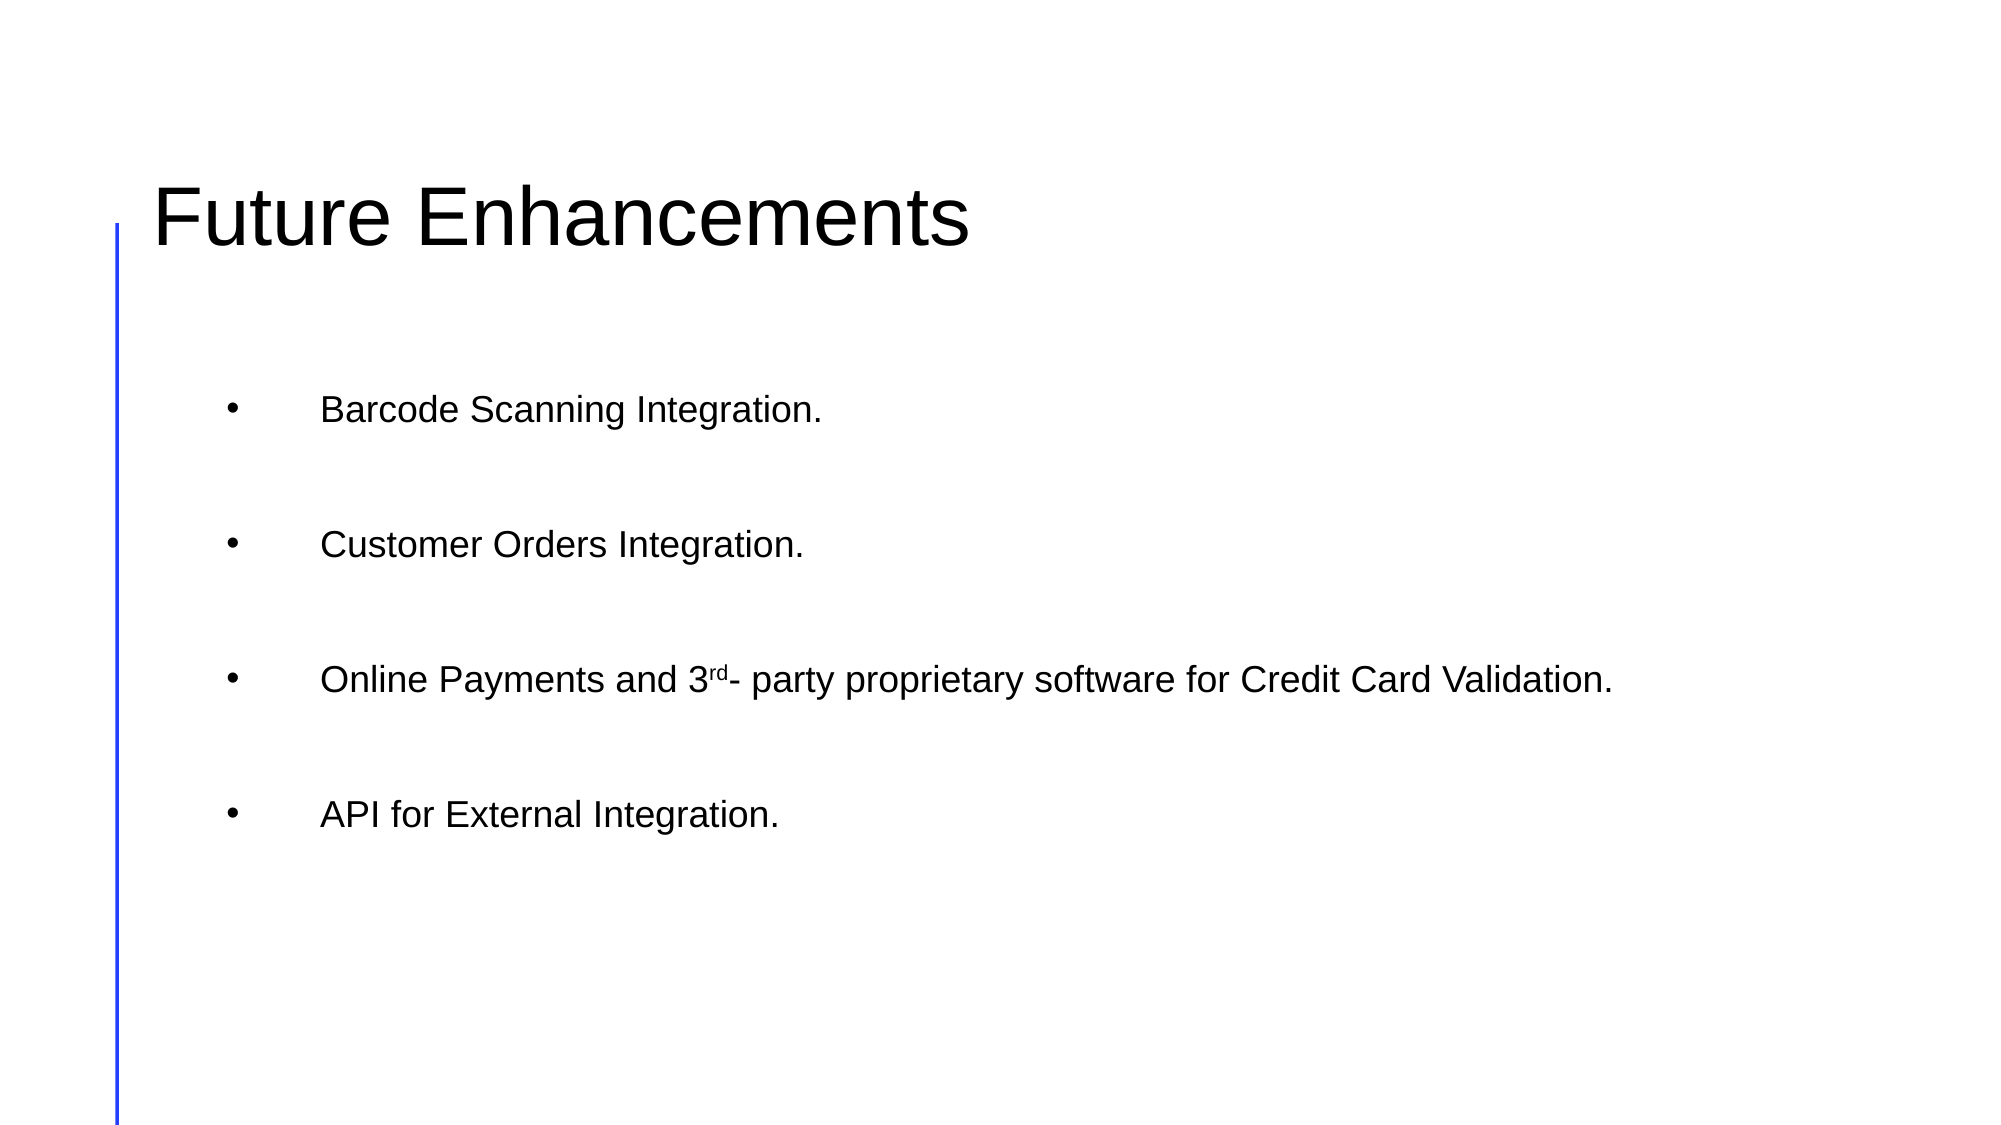

# Future Enhancements
Barcode Scanning Integration.
Customer Orders Integration.
Online Payments and 3rd- party proprietary software for Credit Card Validation.
API for External Integration.